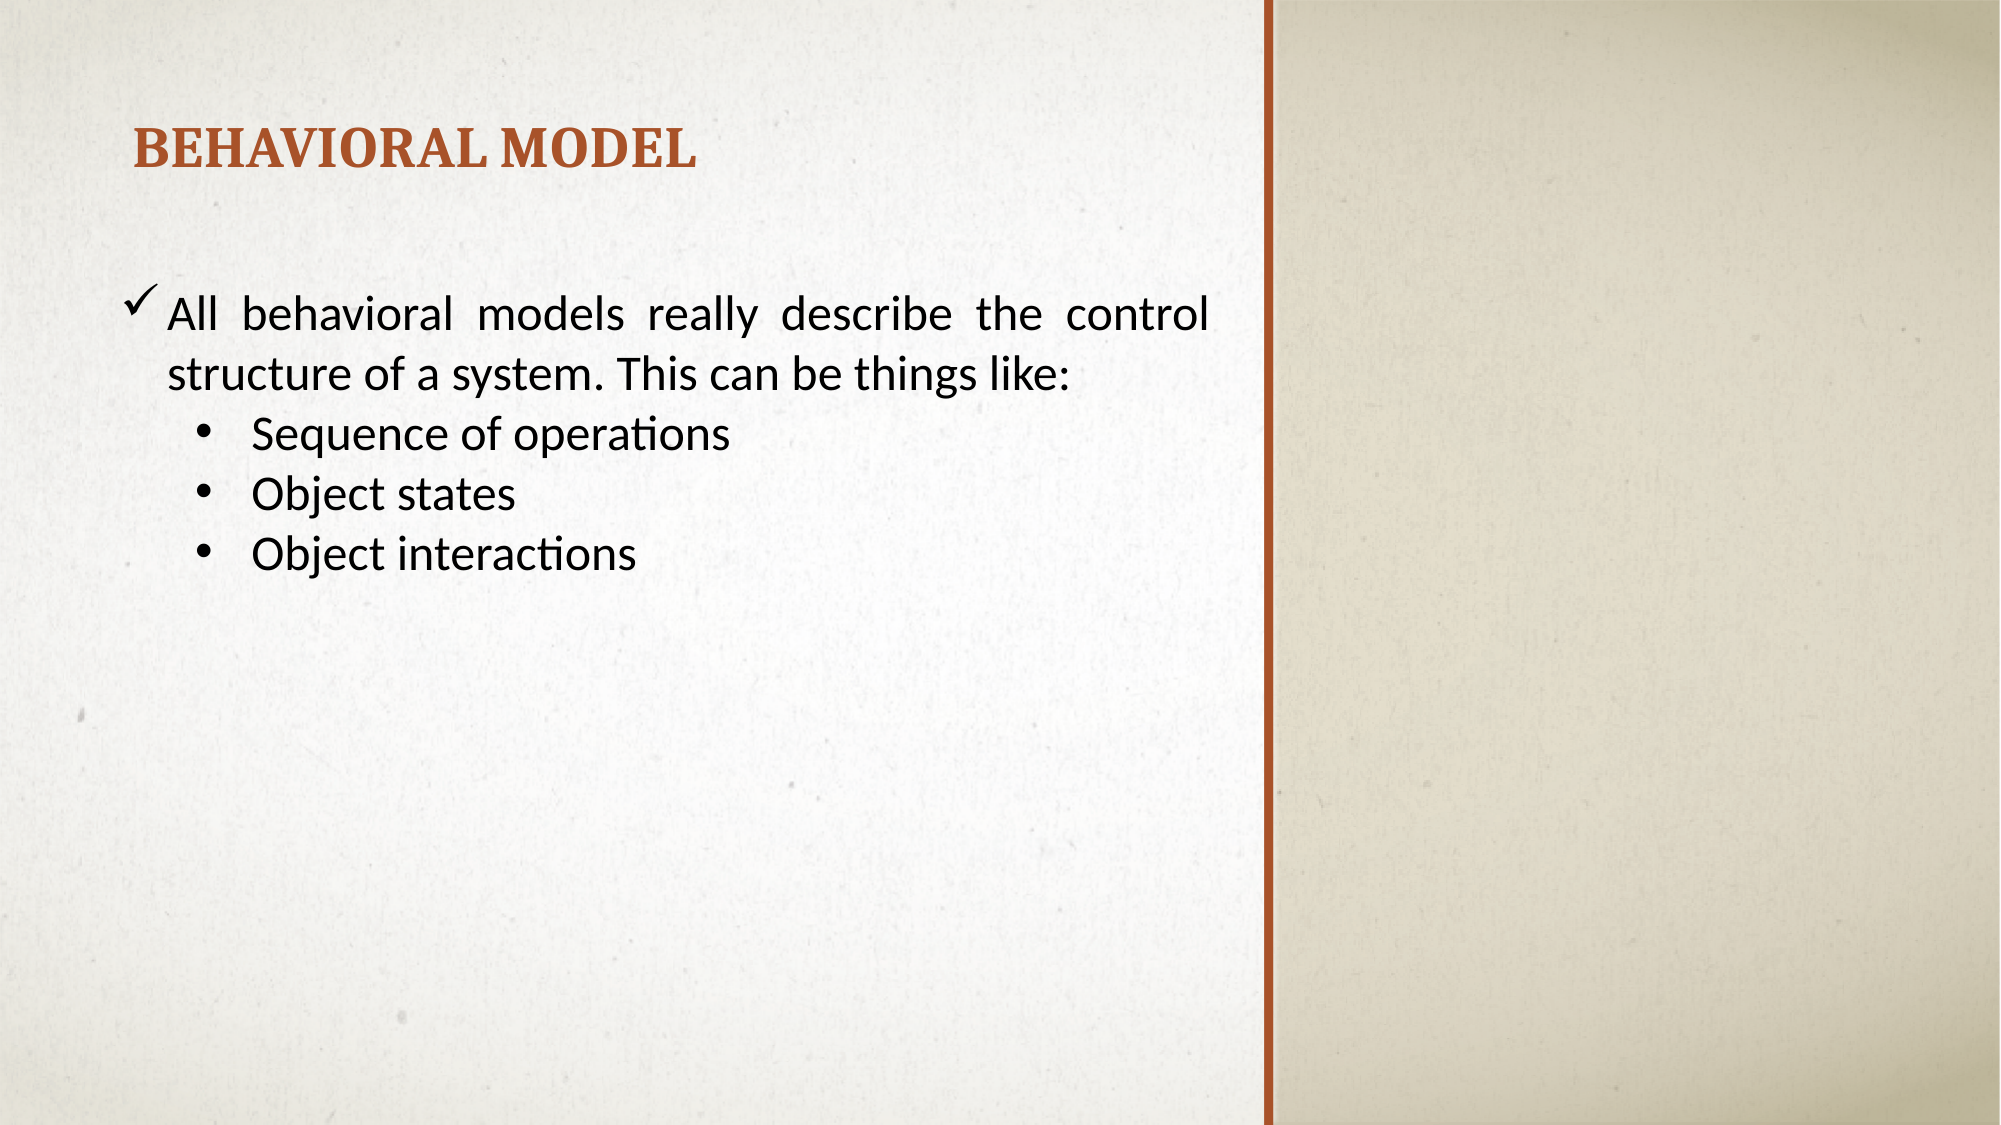

# Behavioral model
All behavioral models really describe the control structure of a system. This can be things like:
Sequence of operations
Object states
Object interactions